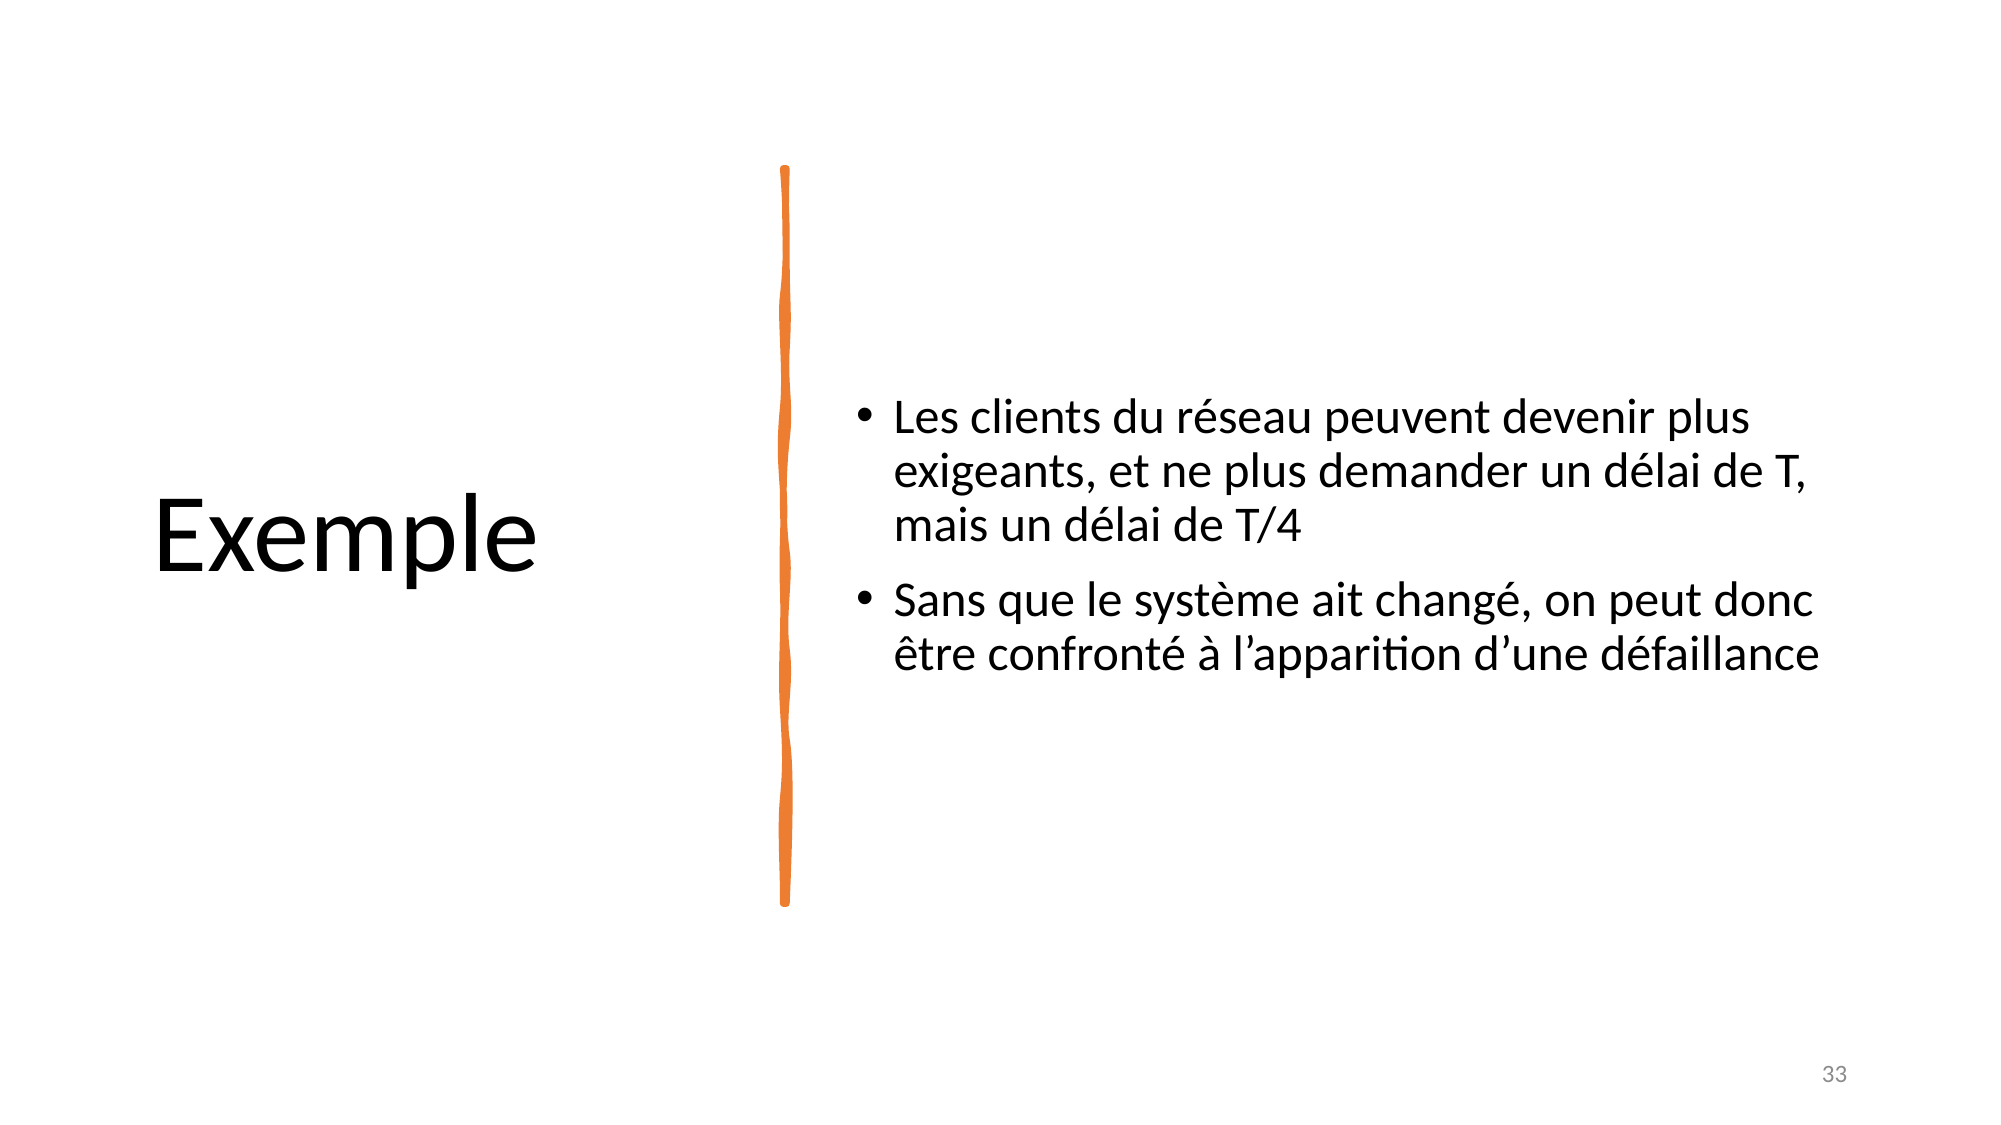

# Exemple
Les clients du réseau peuvent devenir plus exigeants, et ne plus demander un délai de T, mais un délai de T/4
Sans que le système ait changé, on peut donc être confronté à l’apparition d’une défaillance

33